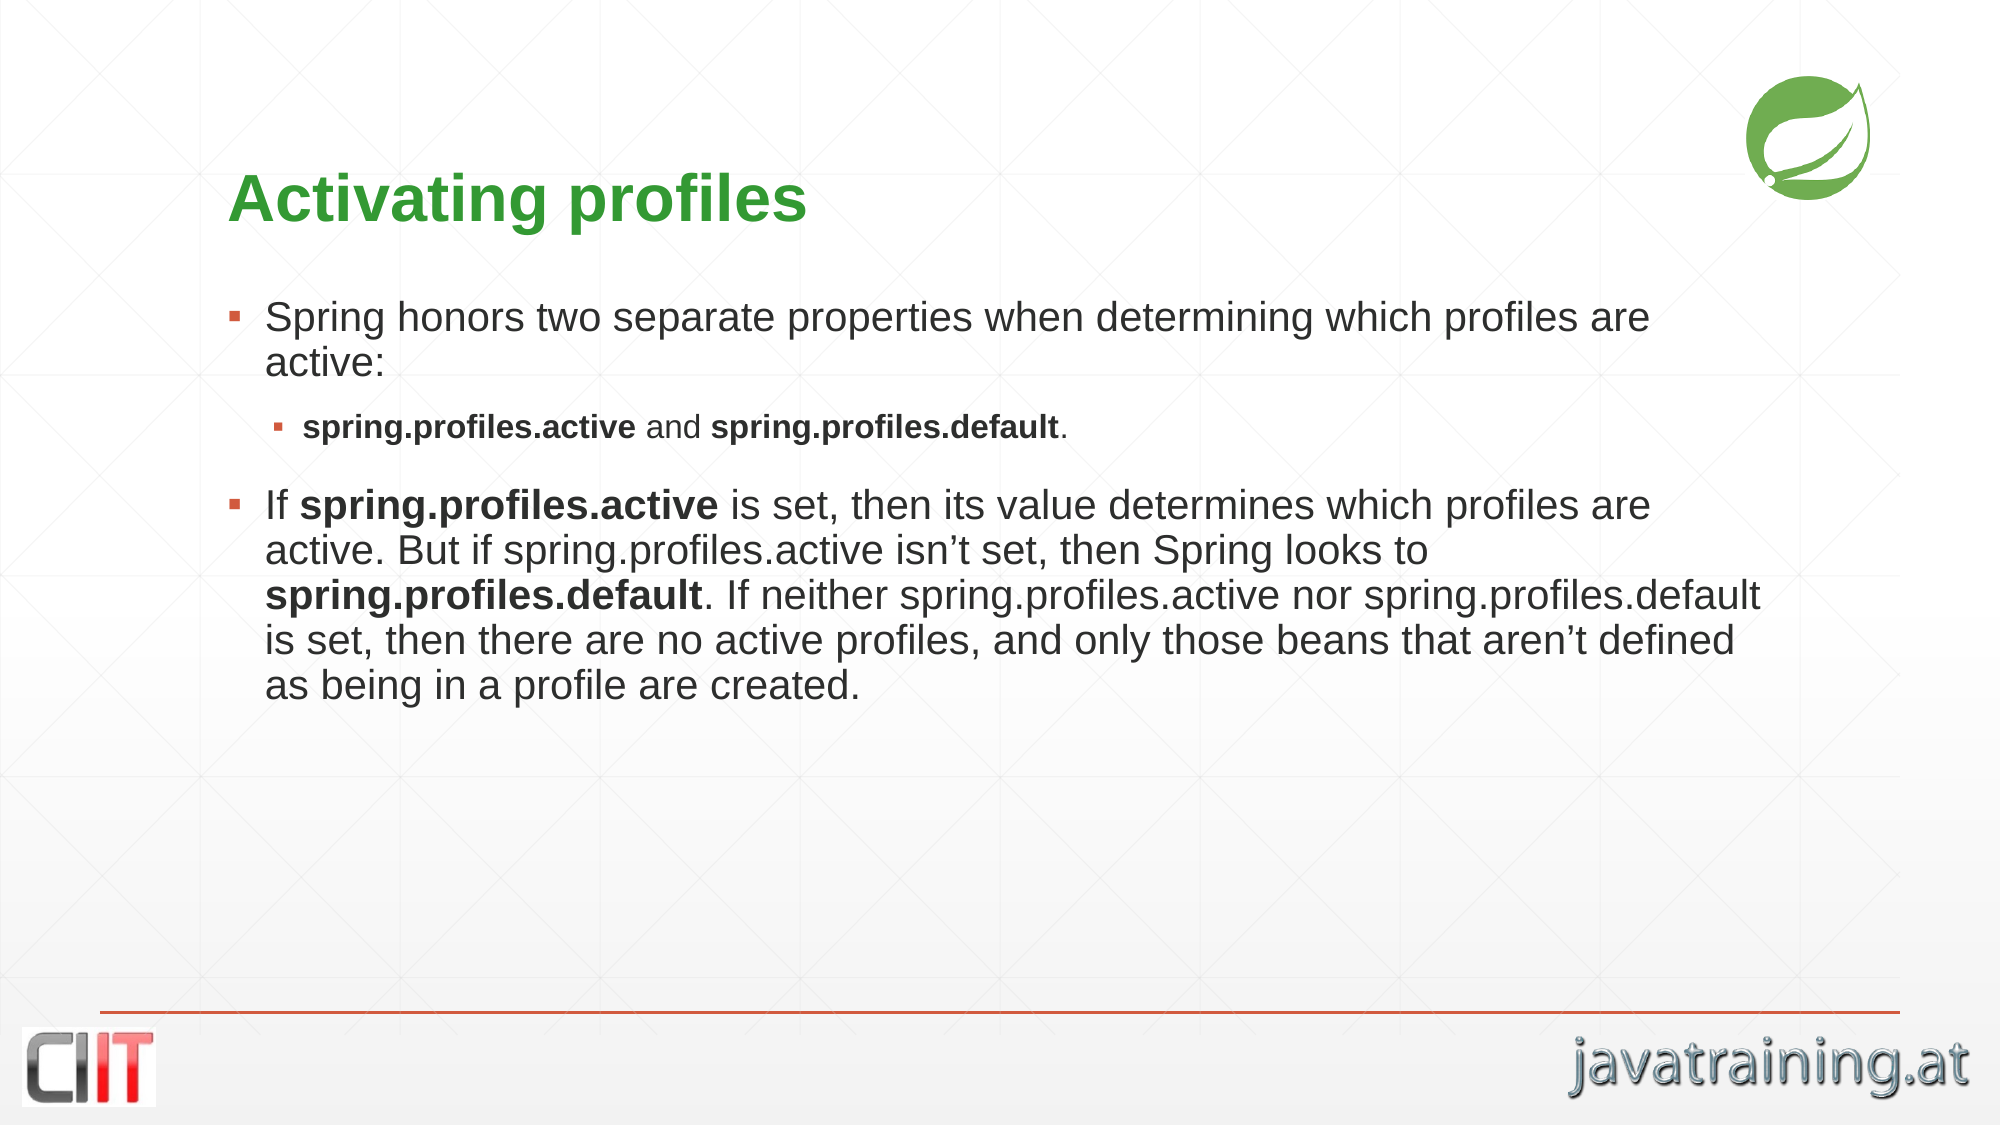

# Activating profiles
Spring honors two separate properties when determining which profiles are active:
spring.profiles.active and spring.profiles.default.
If spring.profiles.active is set, then its value determines which profiles are active. But if spring.profiles.active isn’t set, then Spring looks to spring.profiles.default. If neither spring.profiles.active nor spring.profiles.default is set, then there are no active profiles, and only those beans that aren’t defined as being in a profile are created.